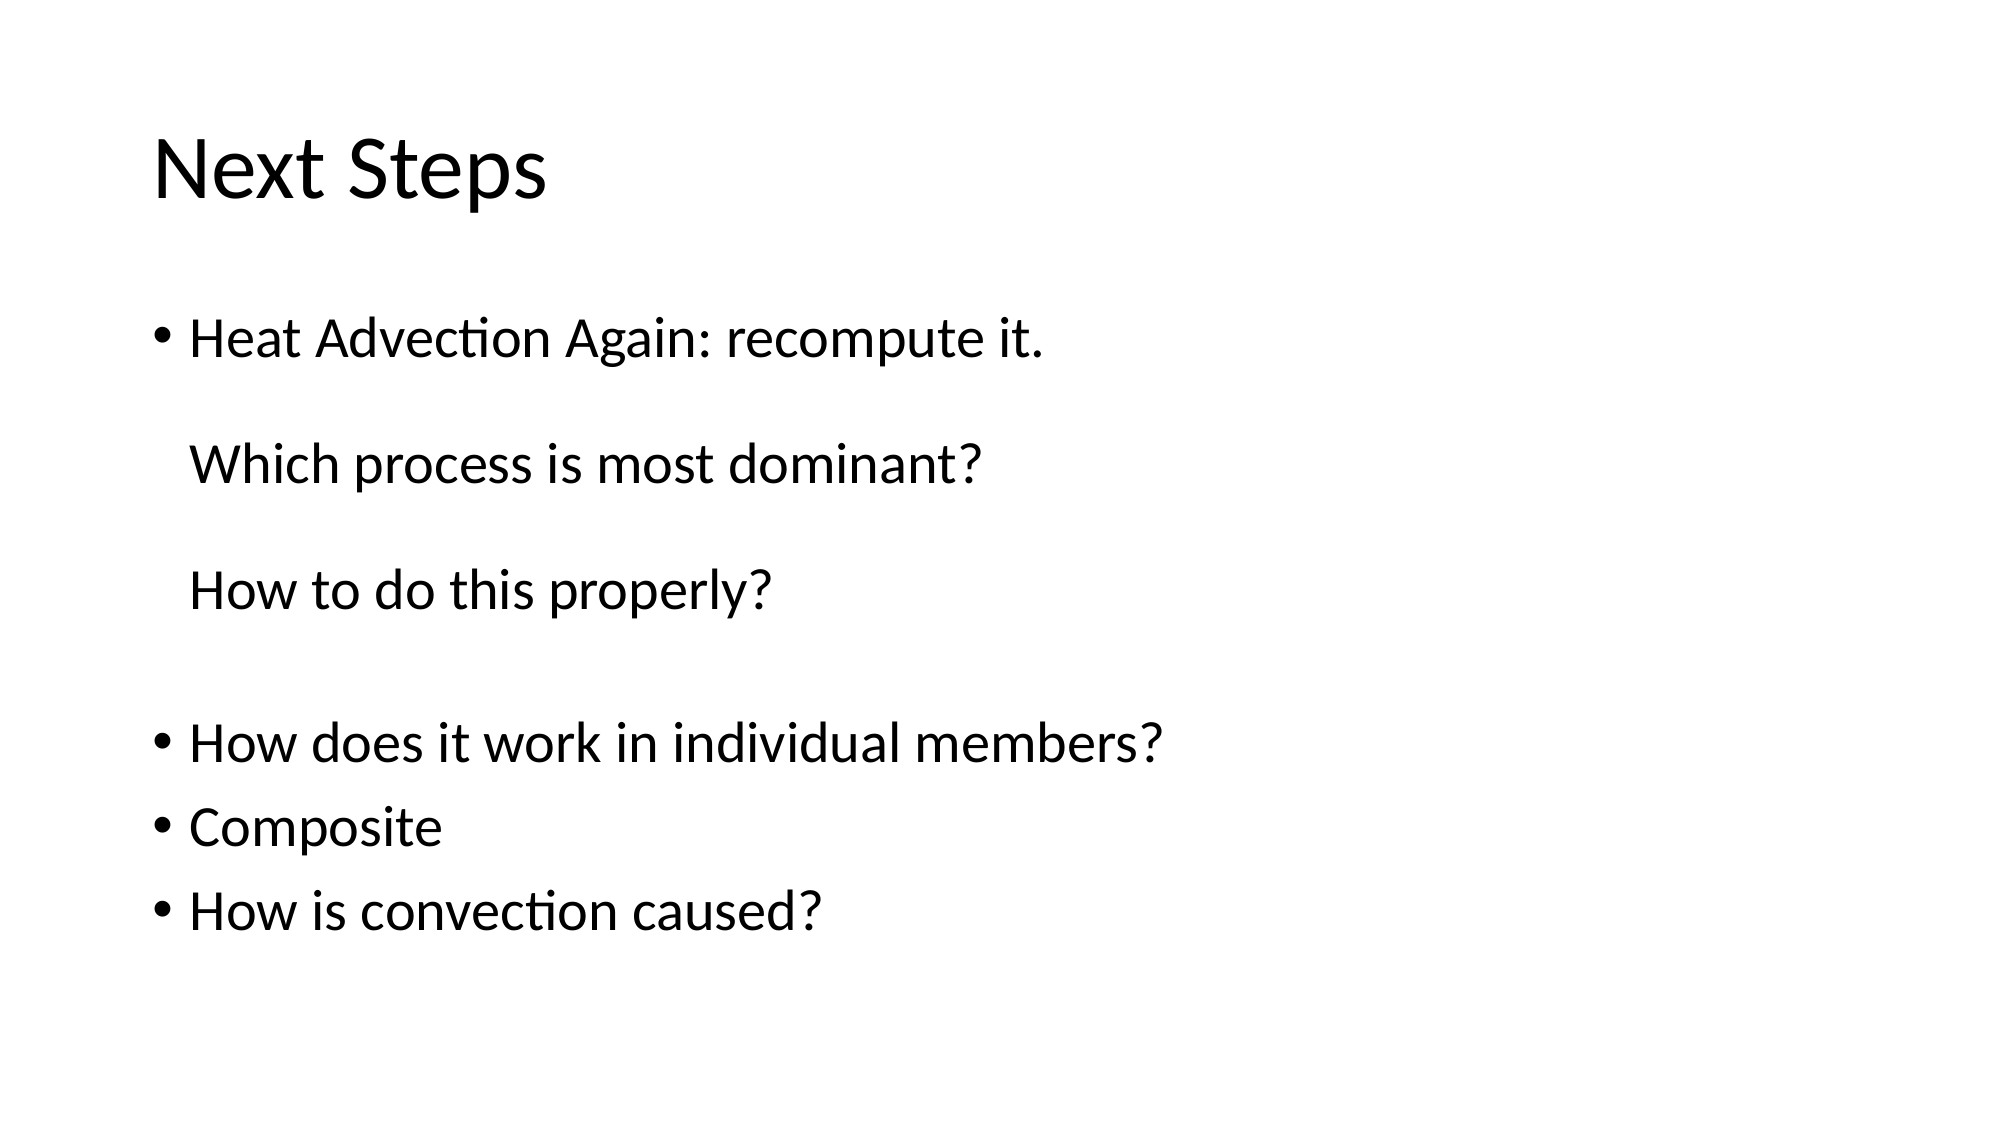

# Next Steps
Heat Advection Again: recompute it.
Which process is most dominant?
How to do this properly?
How does it work in individual members?
Composite
How is convection caused?